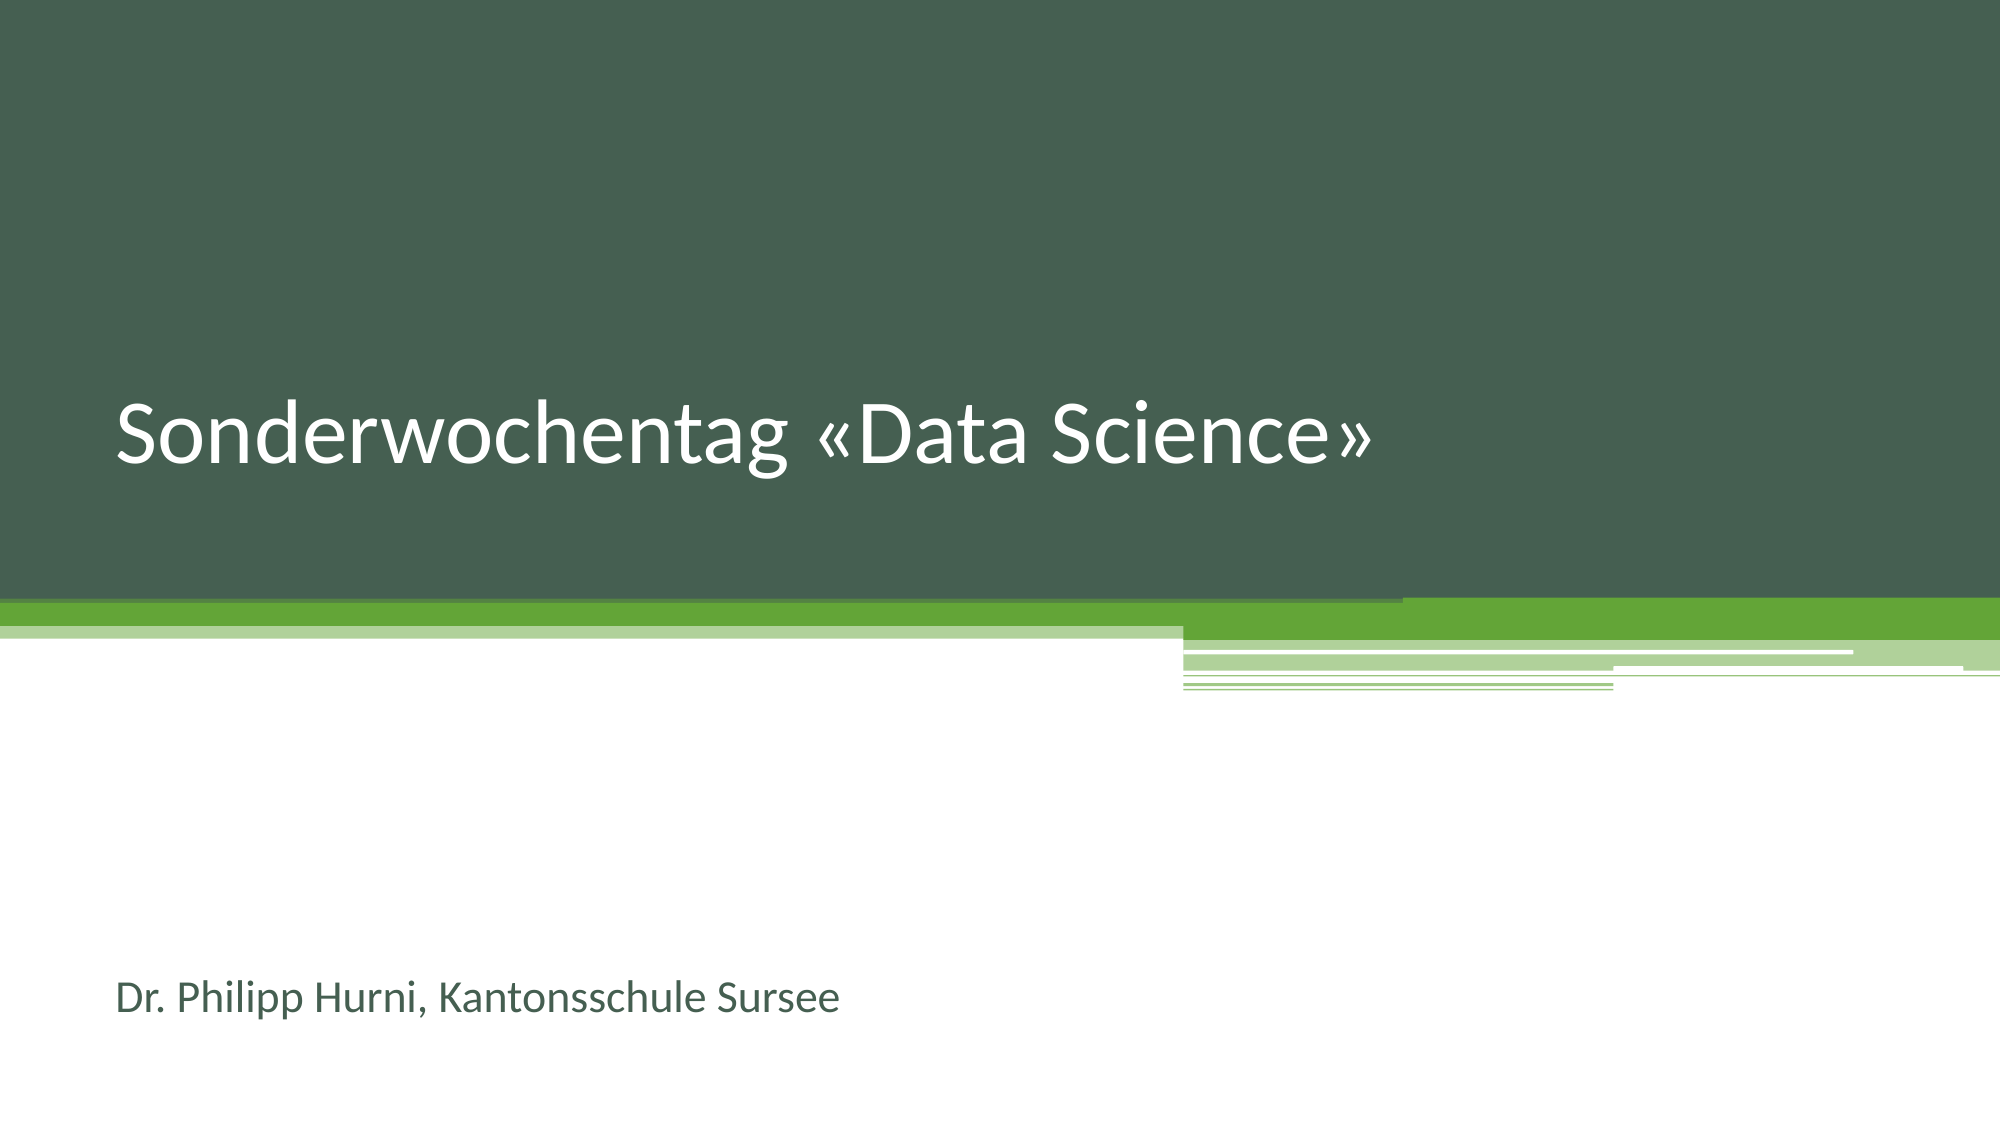

# Sonderwochentag «Data Science»
Dr. Philipp Hurni, Kantonsschule Sursee